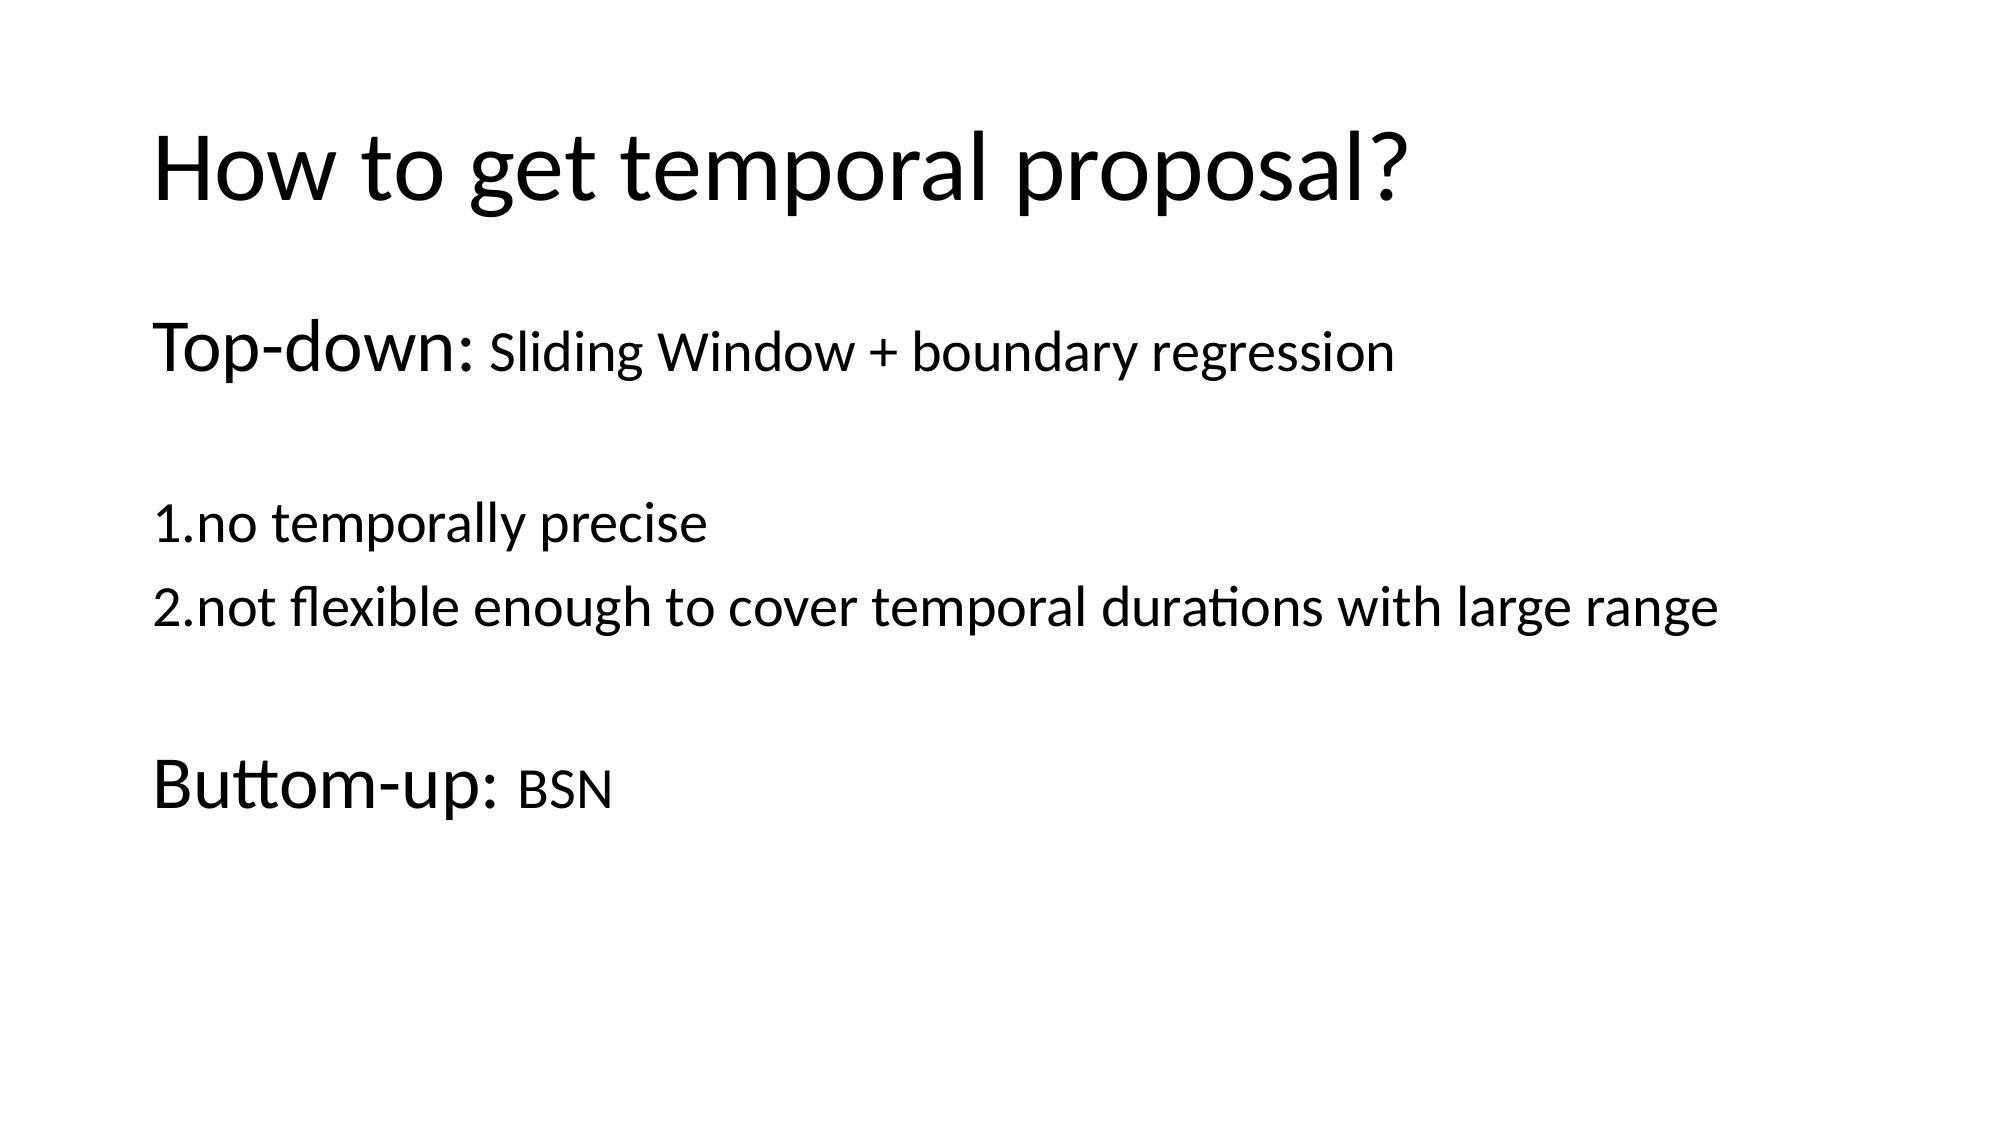

# How to get temporal proposal?
Top-down: Sliding Window + boundary regression

1.no temporally precise
2.not flexible enough to cover temporal durations with large range

Buttom-up: BSN